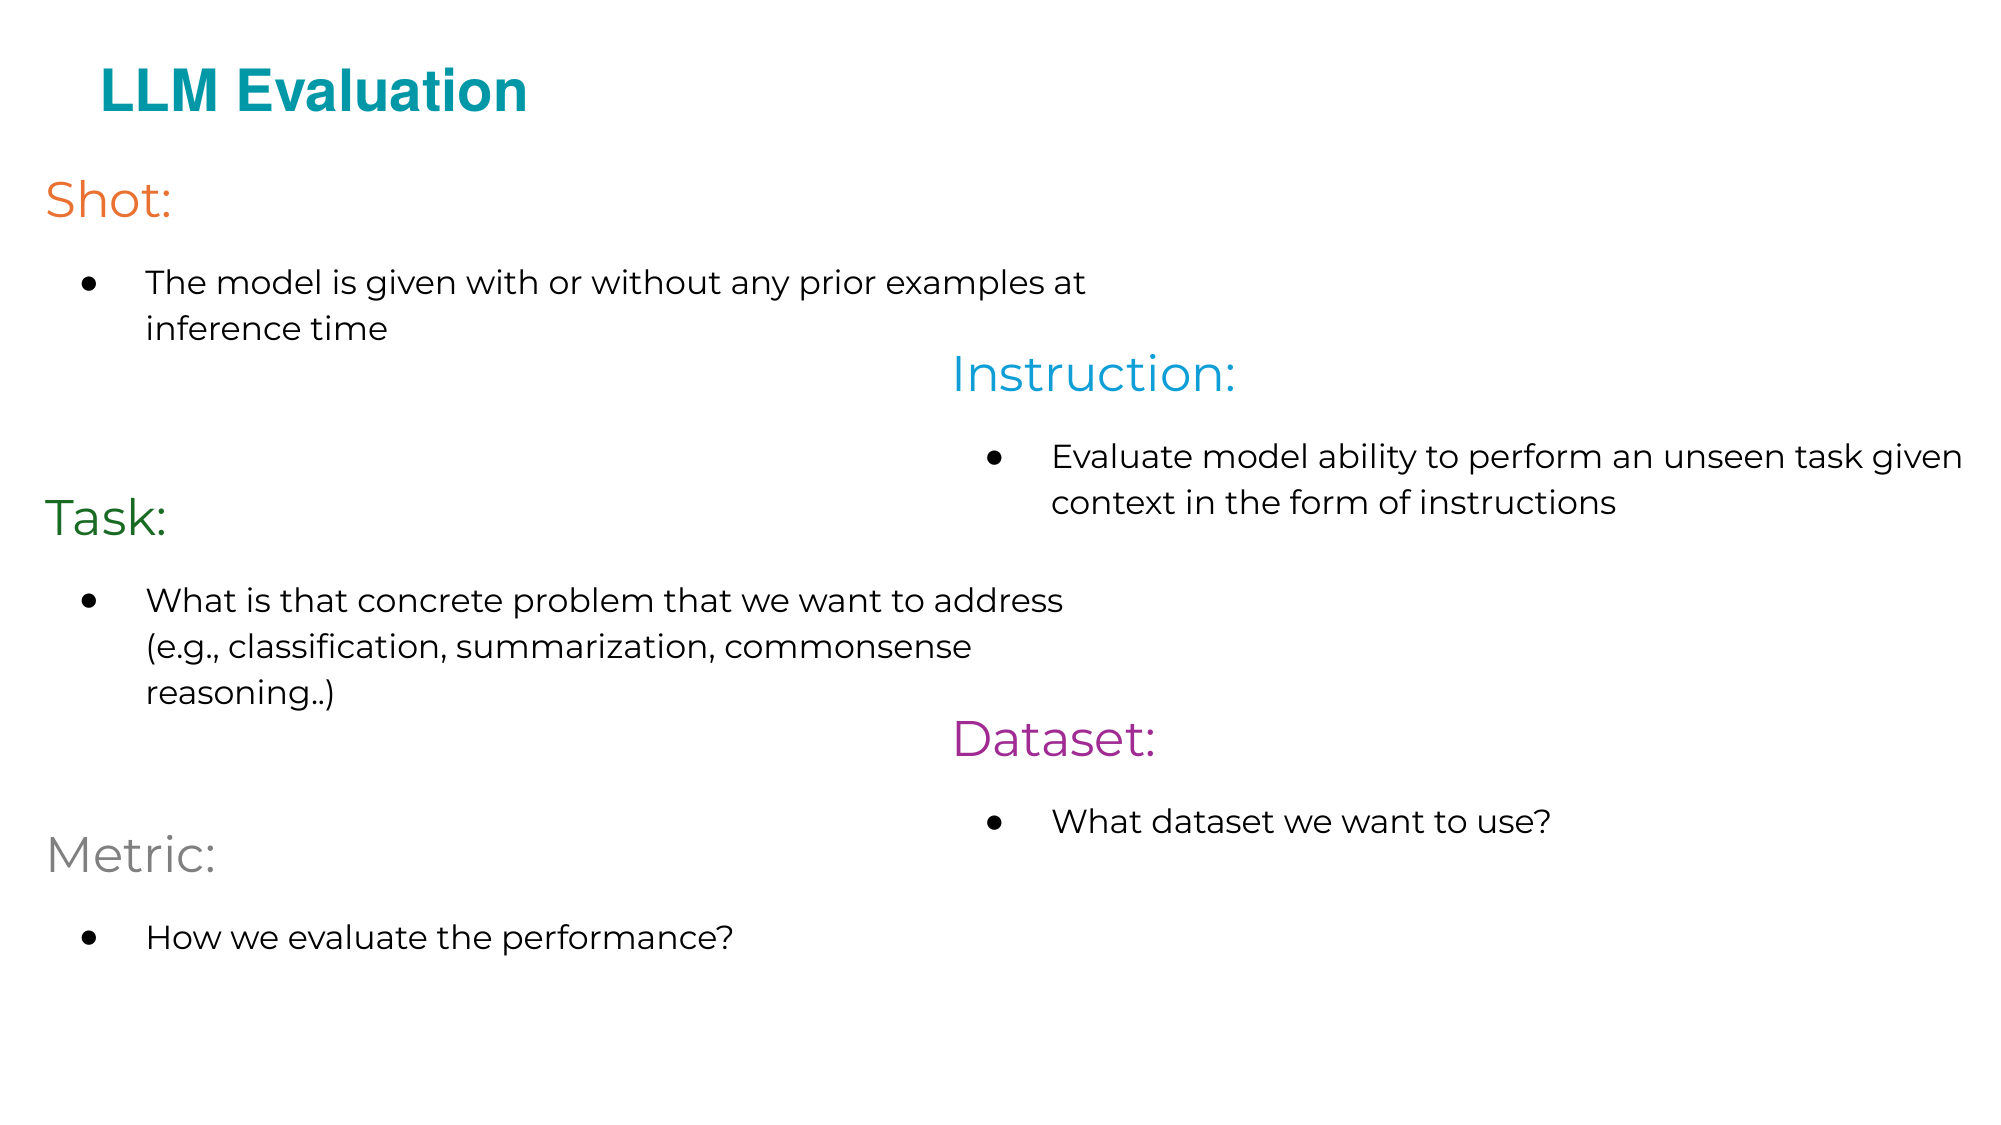

KR 2024: LLMs are Human-like Annotators
95
LLM Evaluation
Shot:
The model is given with or without any prior examples at inference time
Instruction:
Evaluate model ability to perform an unseen task given context in the form of instructions
Task:
What is that concrete problem that we want to address (e.g., classification, summarization, commonsense reasoning..)
Dataset:
What dataset we want to use?
Metric:
How we evaluate the performance?